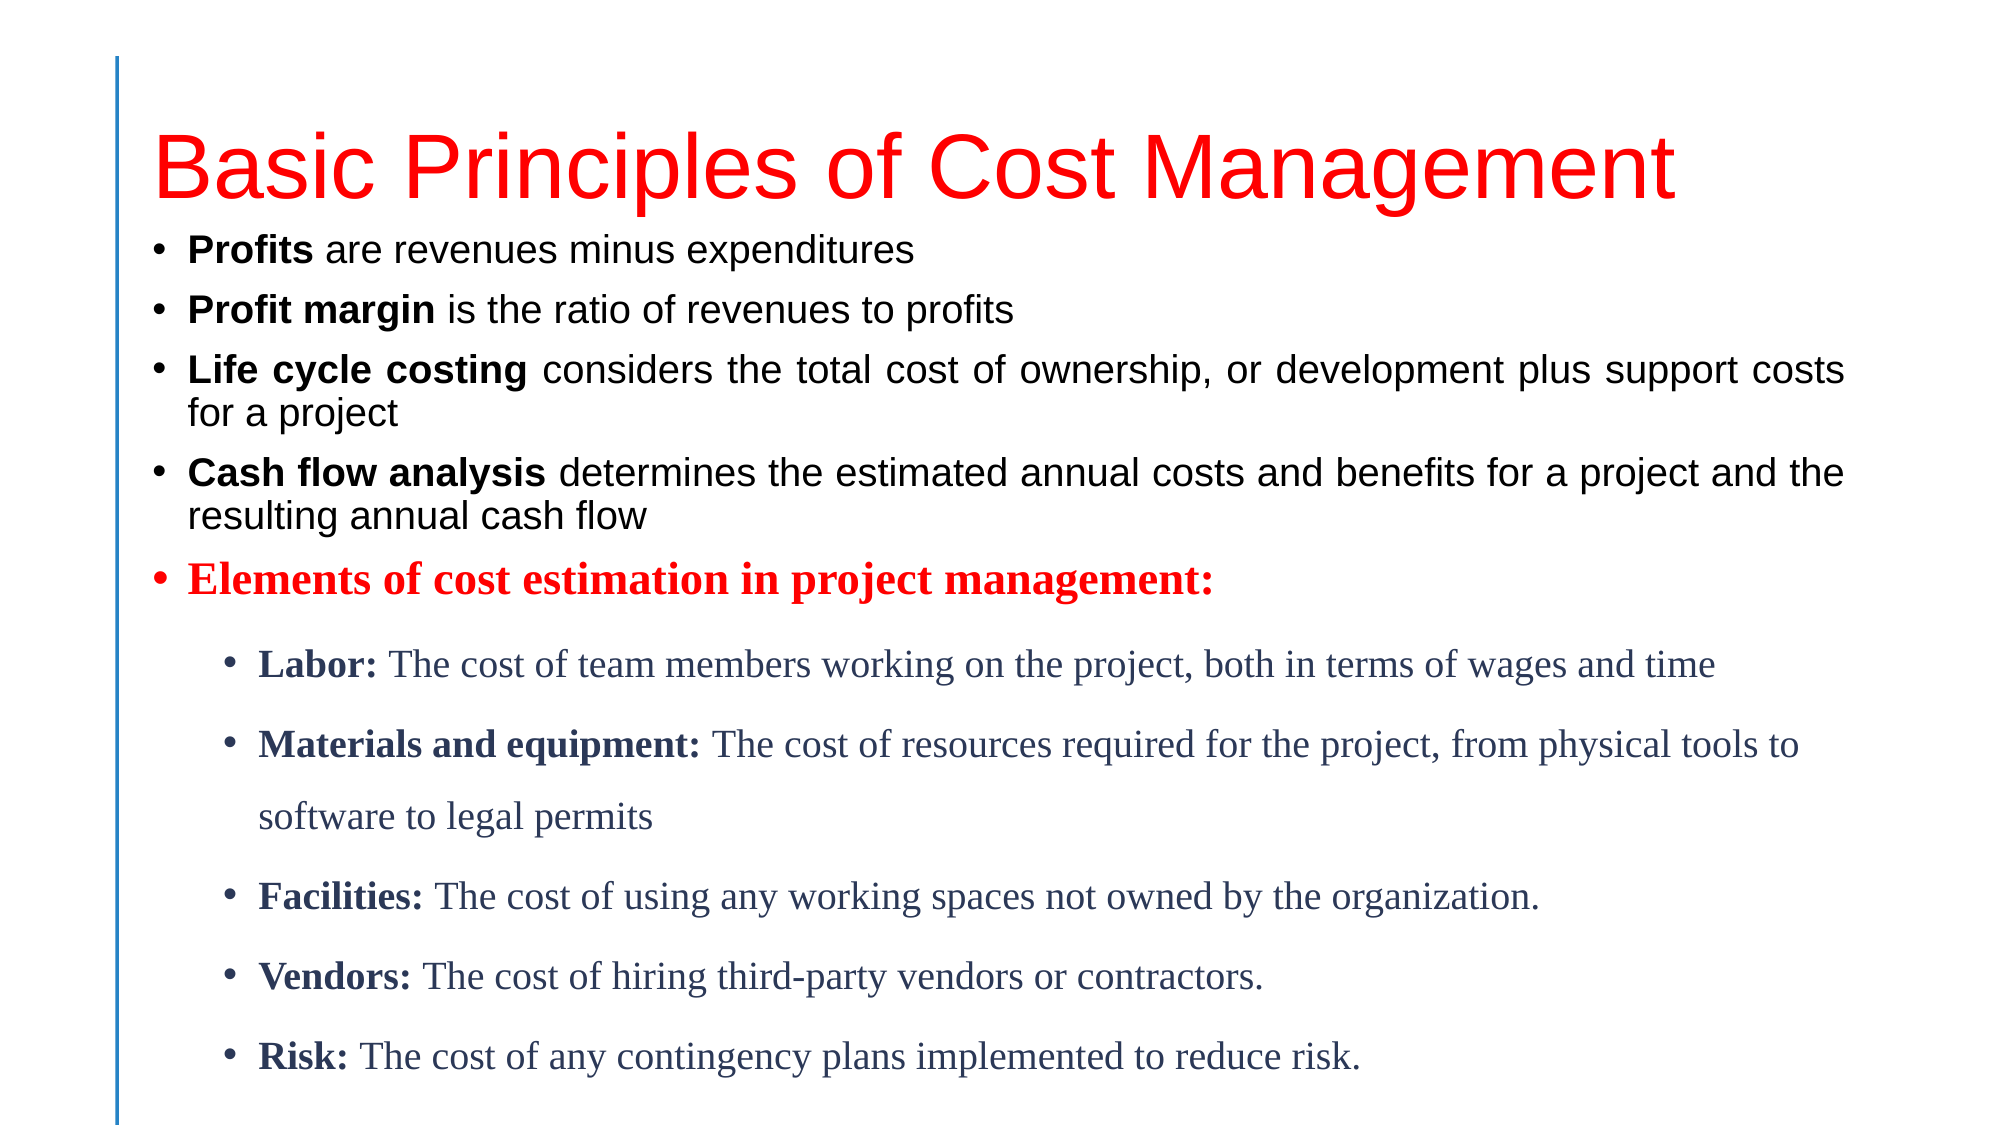

# Basic Principles of Cost Management
Profits are revenues minus expenditures
Profit margin is the ratio of revenues to profits
Life cycle costing considers the total cost of ownership, or development plus support costs for a project
Cash flow analysis determines the estimated annual costs and benefits for a project and the resulting annual cash flow
Elements of cost estimation in project management:
Labor: The cost of team members working on the project, both in terms of wages and time
Materials and equipment: The cost of resources required for the project, from physical tools to software to legal permits
Facilities: The cost of using any working spaces not owned by the organization.
Vendors: The cost of hiring third-party vendors or contractors.
Risk: The cost of any contingency plans implemented to reduce risk.